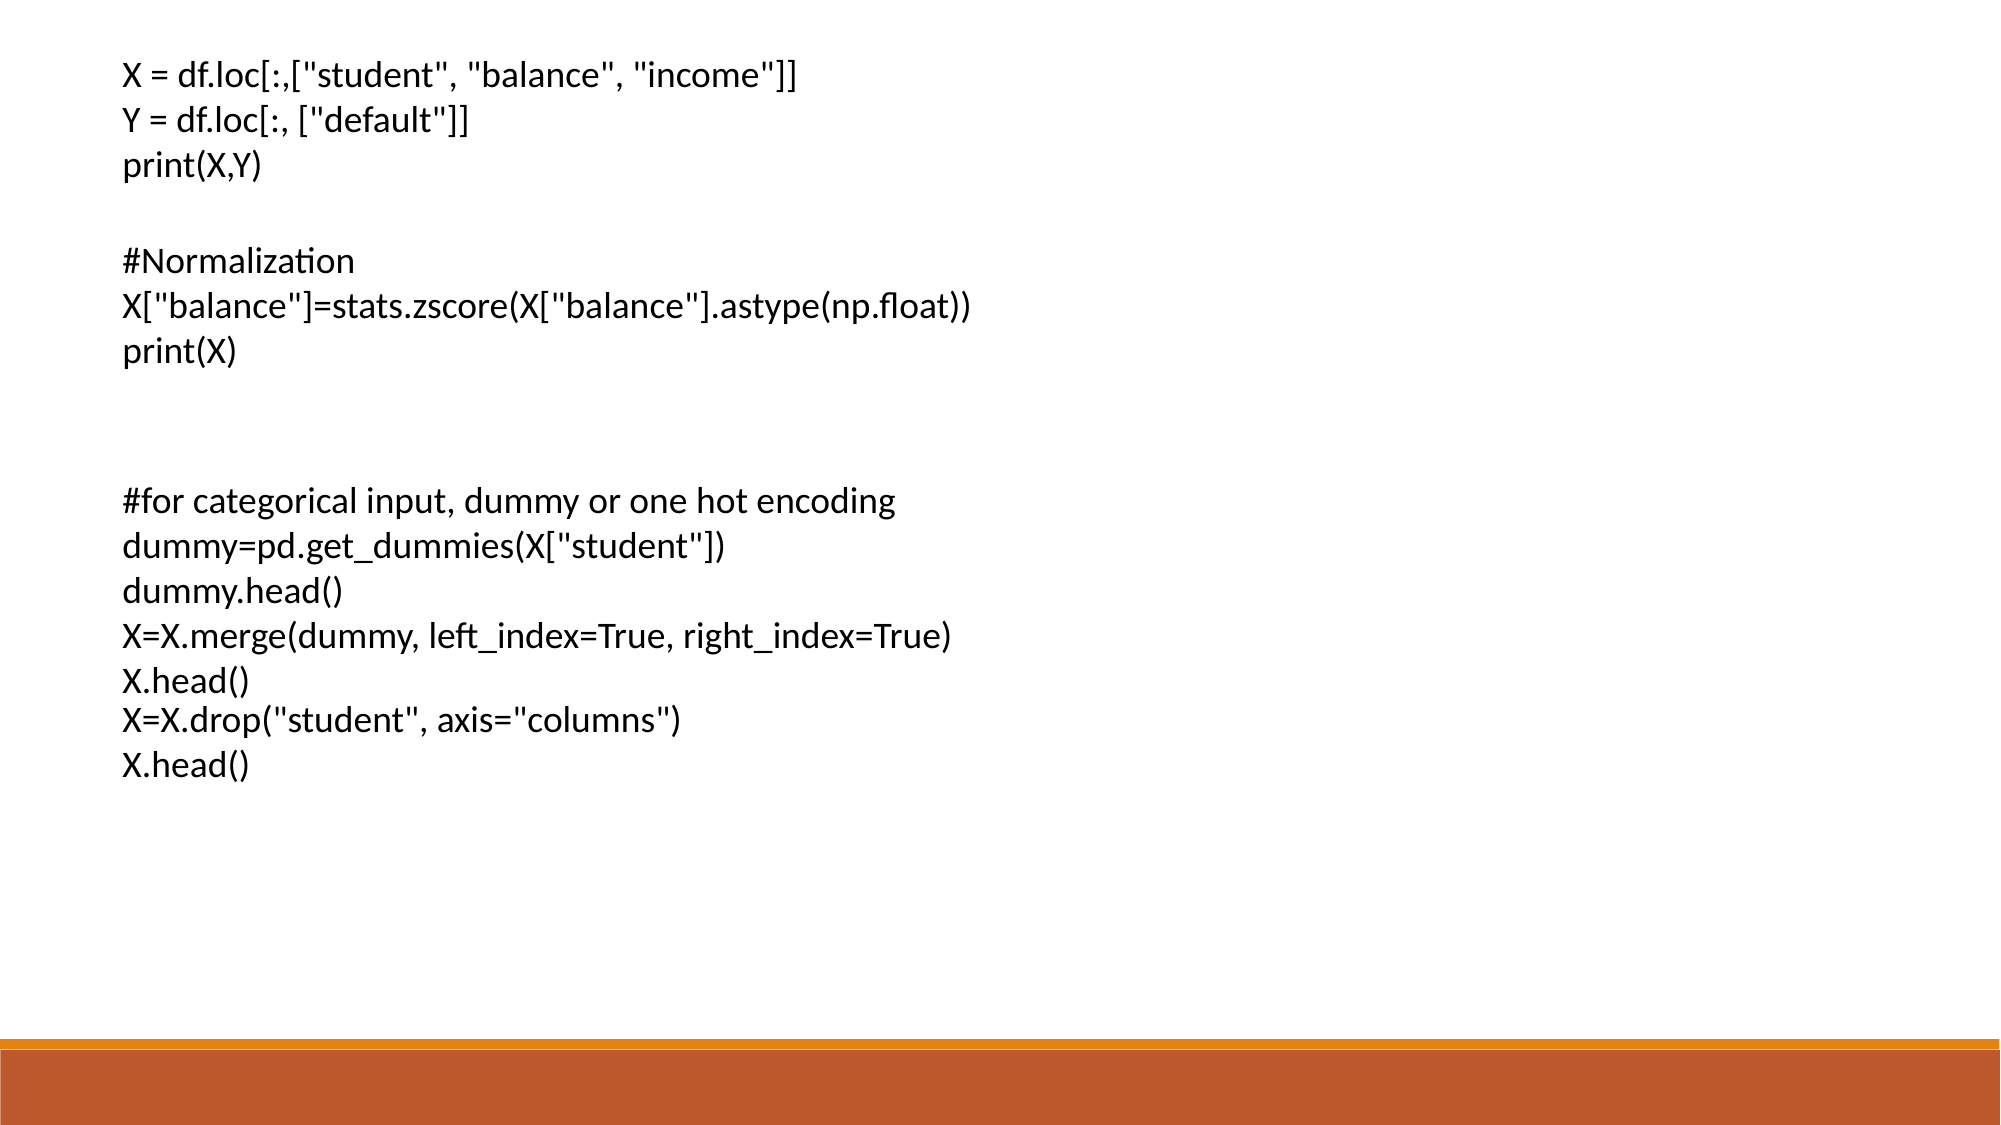

X = df.loc[:,["student", "balance", "income"]]
Y = df.loc[:, ["default"]]
print(X,Y)
#Normalization
X["balance"]=stats.zscore(X["balance"].astype(np.float))
print(X)
#for categorical input, dummy or one hot encoding
dummy=pd.get_dummies(X["student"])
dummy.head()
X=X.merge(dummy, left_index=True, right_index=True)
X.head()
X=X.drop("student", axis="columns")
X.head()